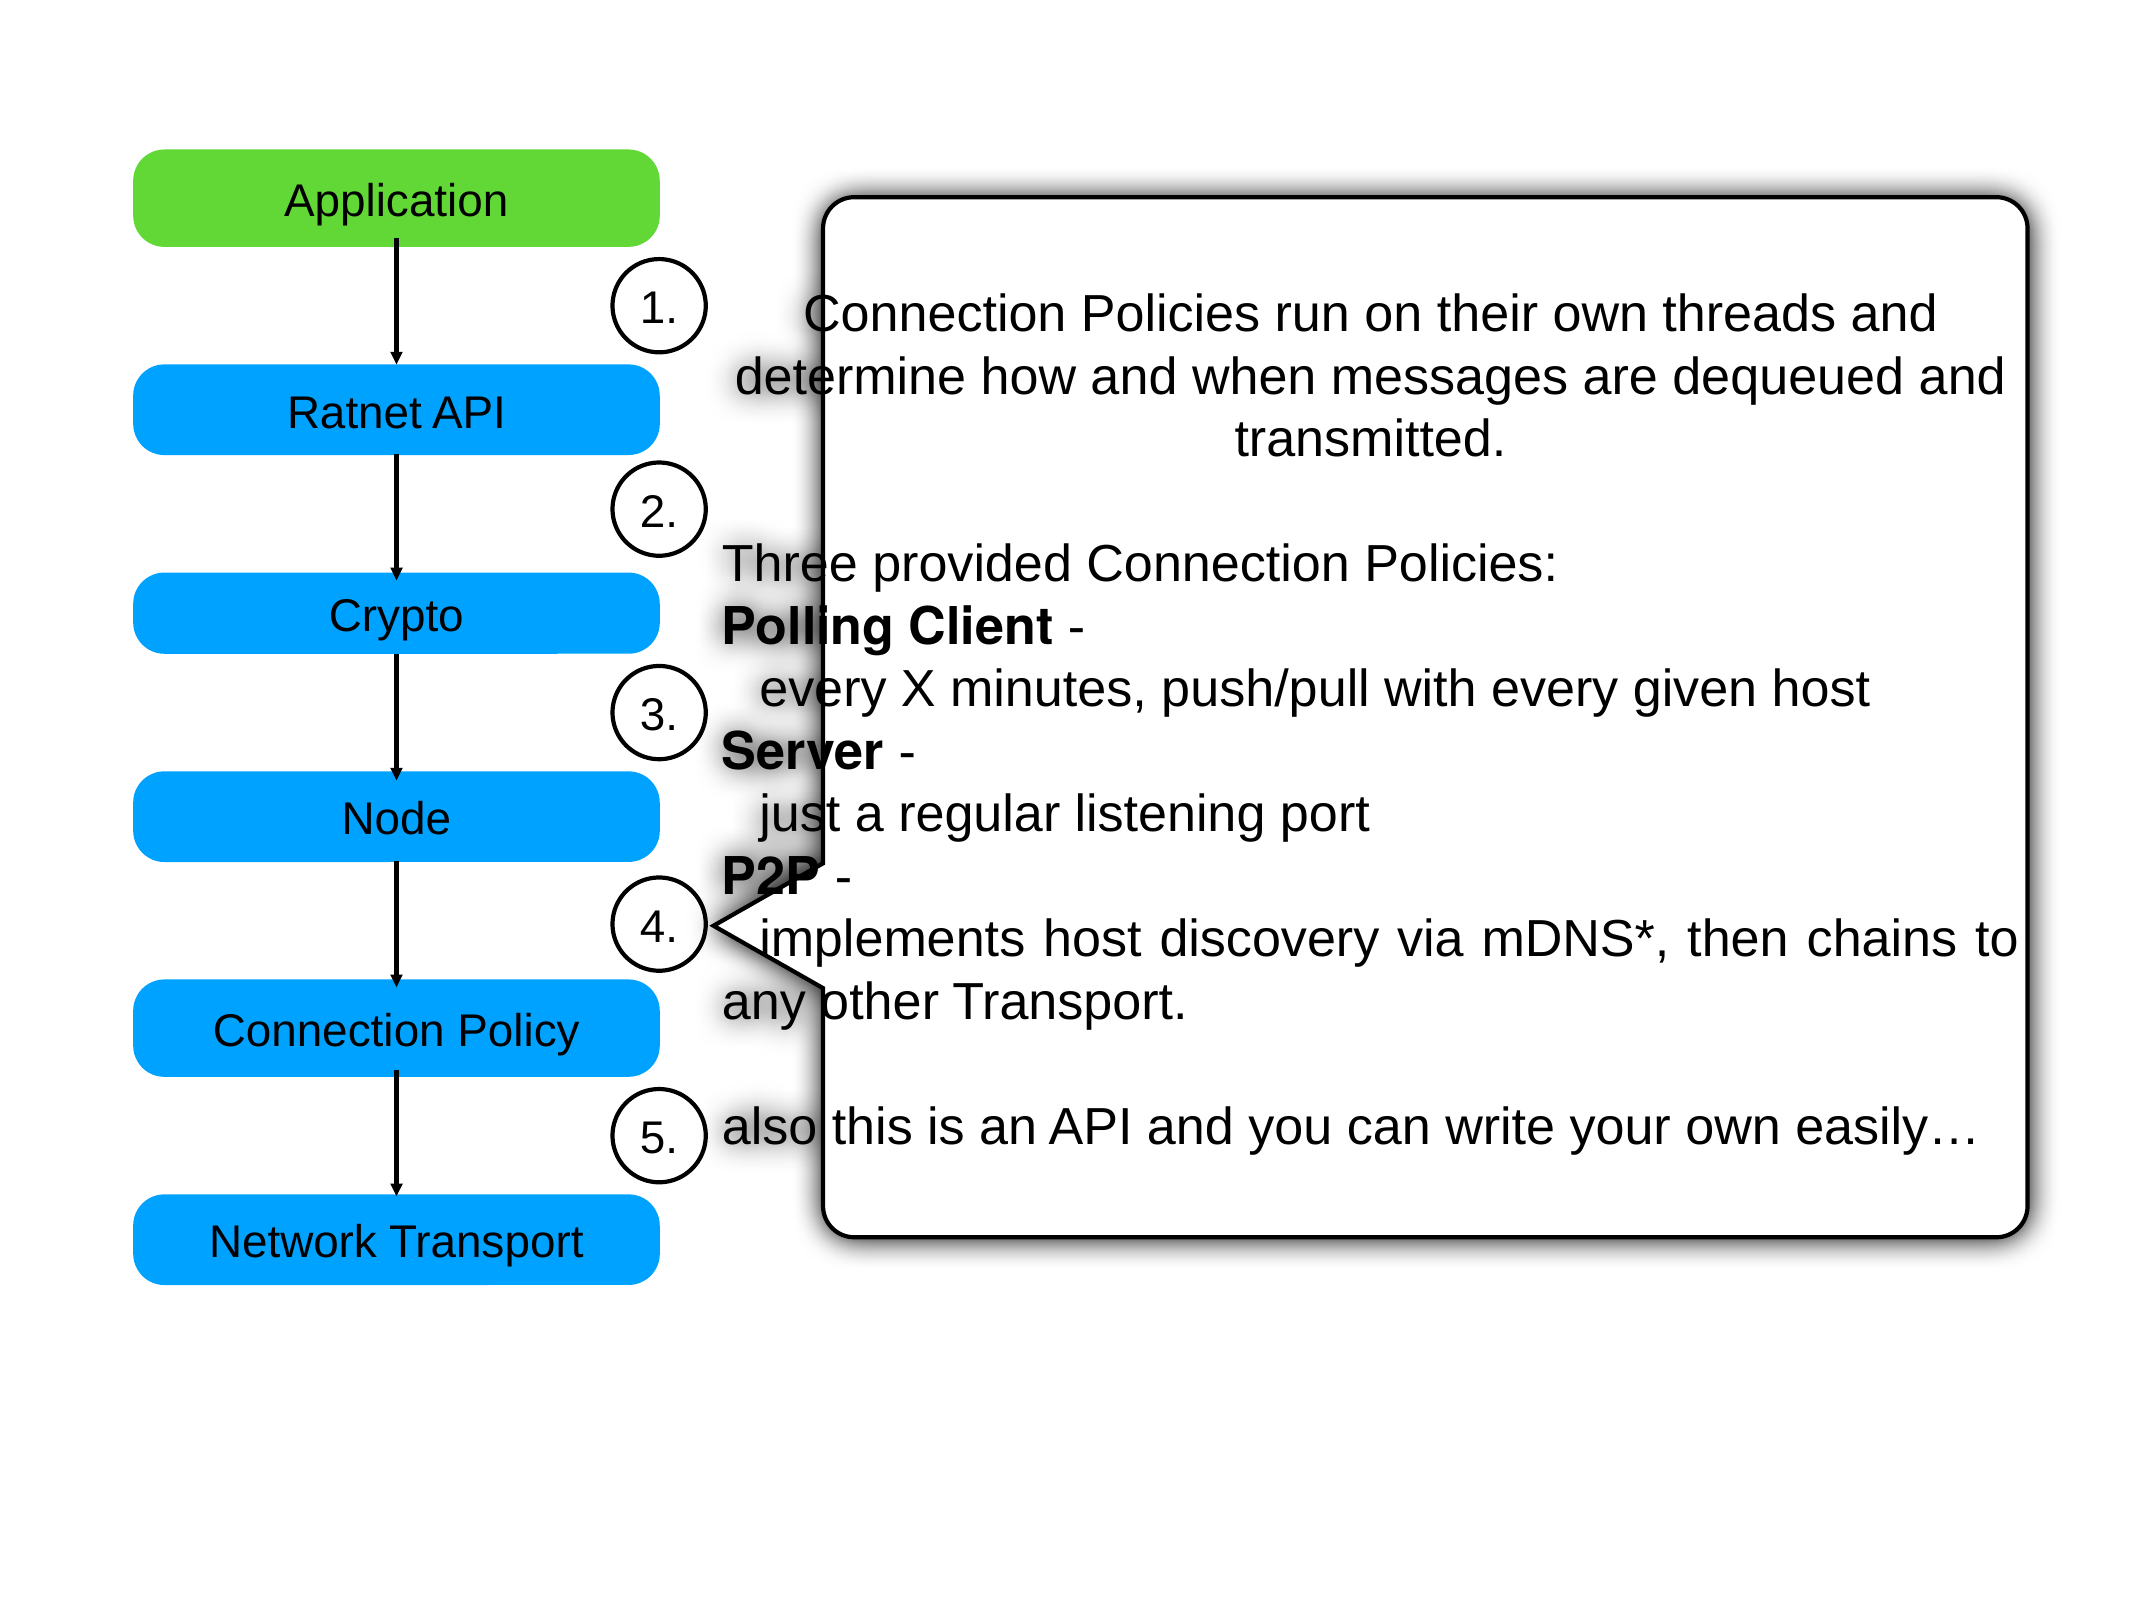

Application
Connection Policies run on their own threads and determine how and when messages are dequeued and transmitted.

Three provided Connection Policies:
Polling Client -
every X minutes, push/pull with every given host
Server -
just a regular listening port
P2P -
implements host discovery via mDNS*, then chains to any other Transport.

also this is an API and you can write your own easily…

1.
Ratnet API

2.
Crypto

3.
Node

4.
Connection Policy

5.
Network Transport